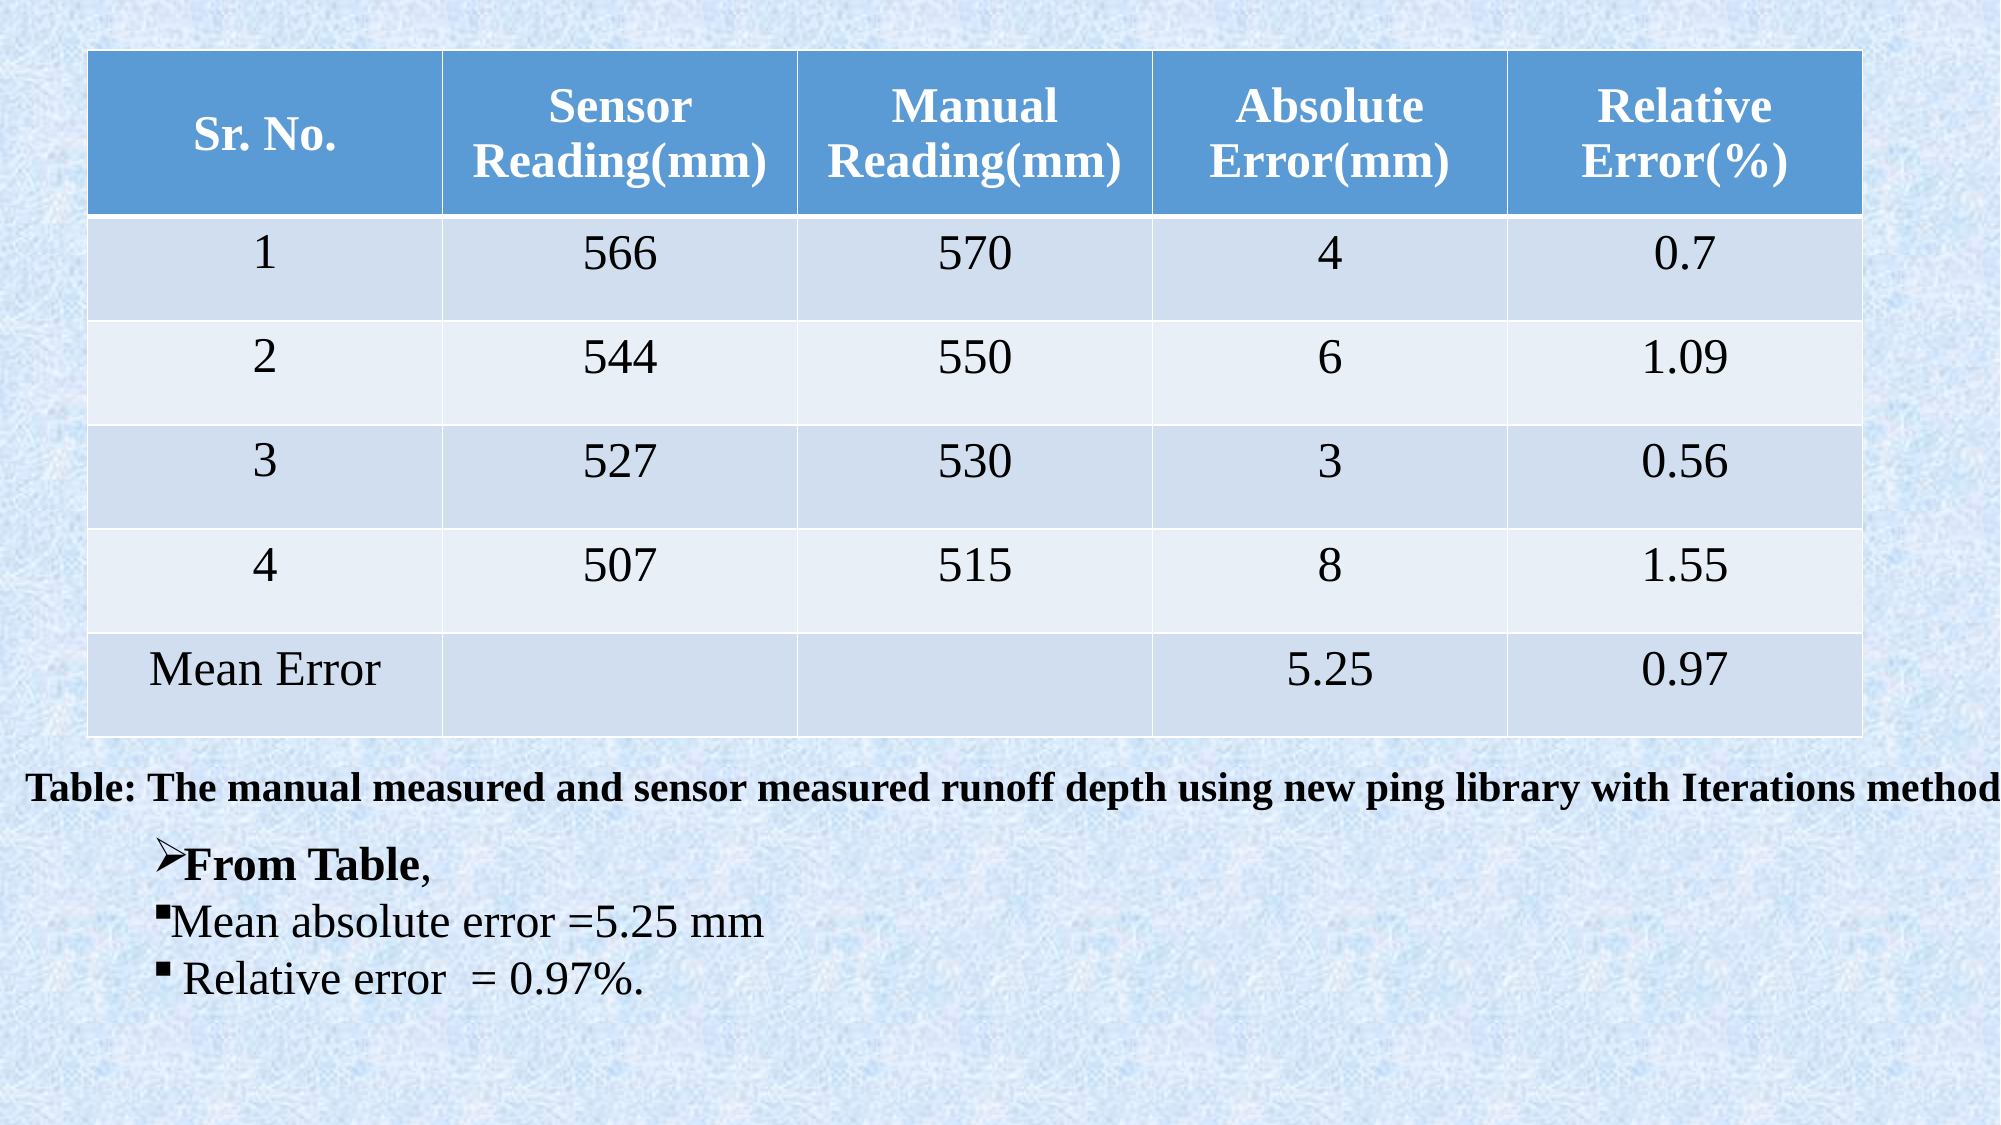

| Sr. No. | Sensor Reading(mm) | Manual Reading(mm) | Absolute Error(mm) | Relative Error(%) |
| --- | --- | --- | --- | --- |
| 1 | 566 | 570 | 4 | 0.7 |
| 2 | 544 | 550 | 6 | 1.09 |
| 3 | 527 | 530 | 3 | 0.56 |
| 4 | 507 | 515 | 8 | 1.55 |
| Mean Error |  |  | 5.25 | 0.97 |
 Table: The manual measured and sensor measured runoff depth using new ping library with Iterations method
From Table,
Mean absolute error =5.25 mm
 Relative error  = 0.97%.